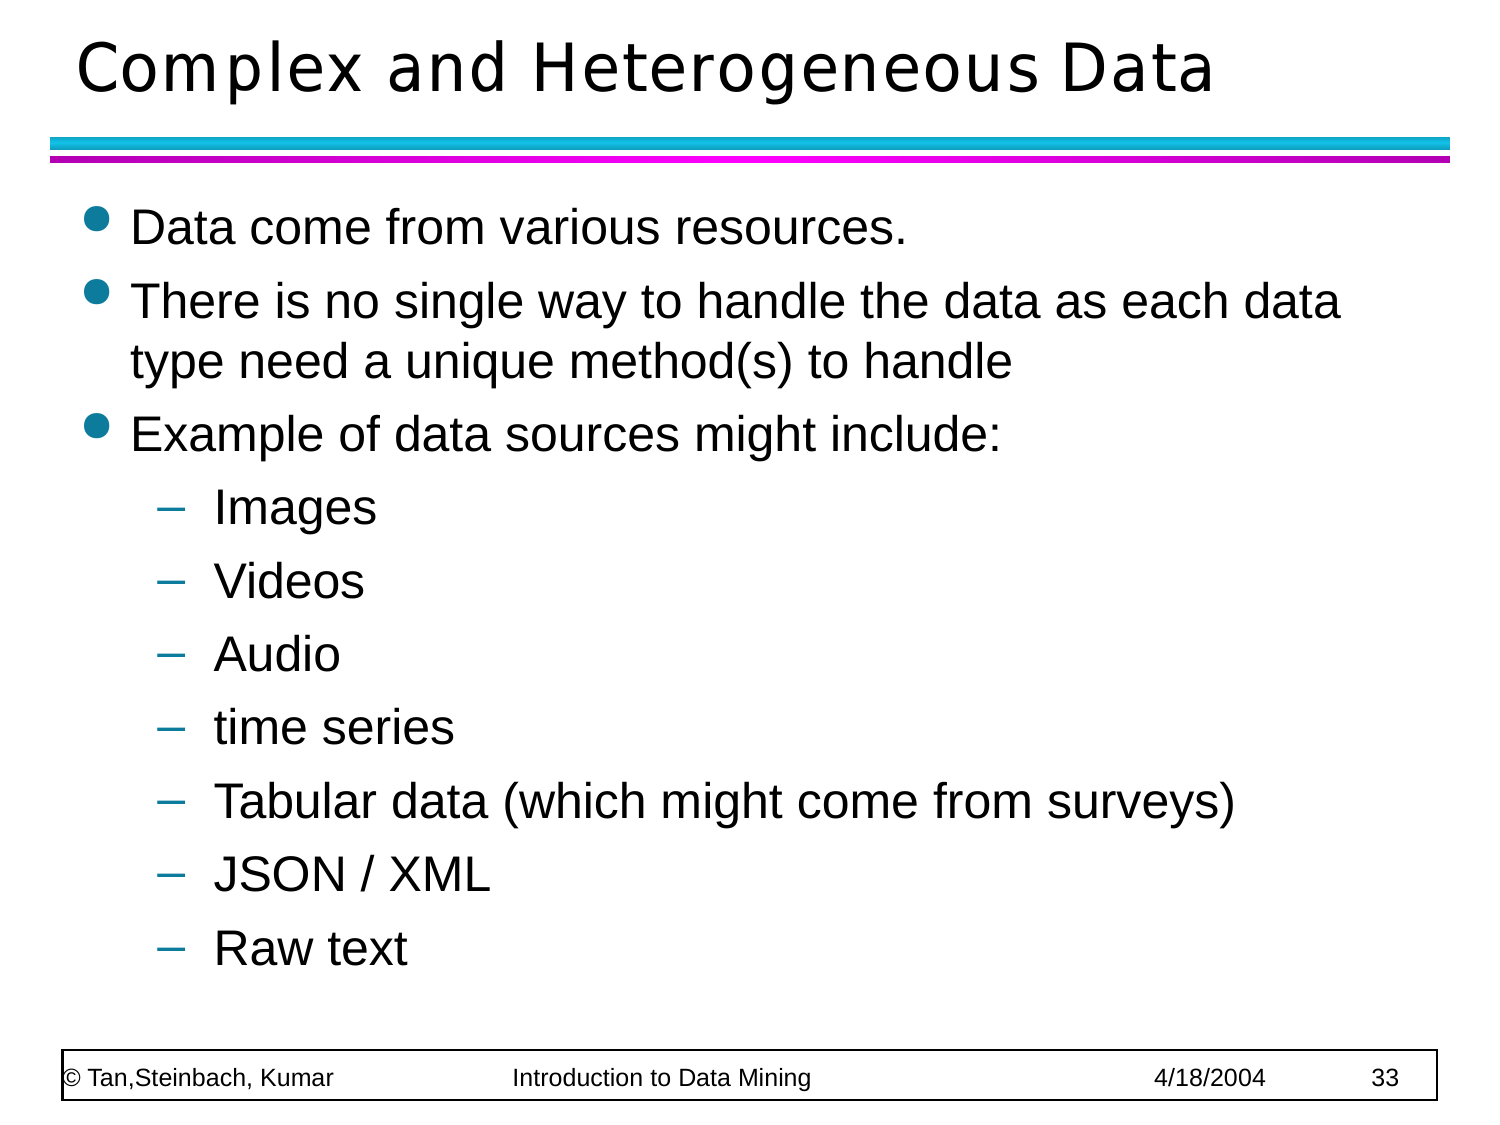

# Complex and Heterogeneous Data
Data come from various resources.
There is no single way to handle the data as each data type need a unique method(s) to handle
Example of data sources might include:
Images
Videos
Audio
time series
Tabular data (which might come from surveys)
JSON / XML
Raw text